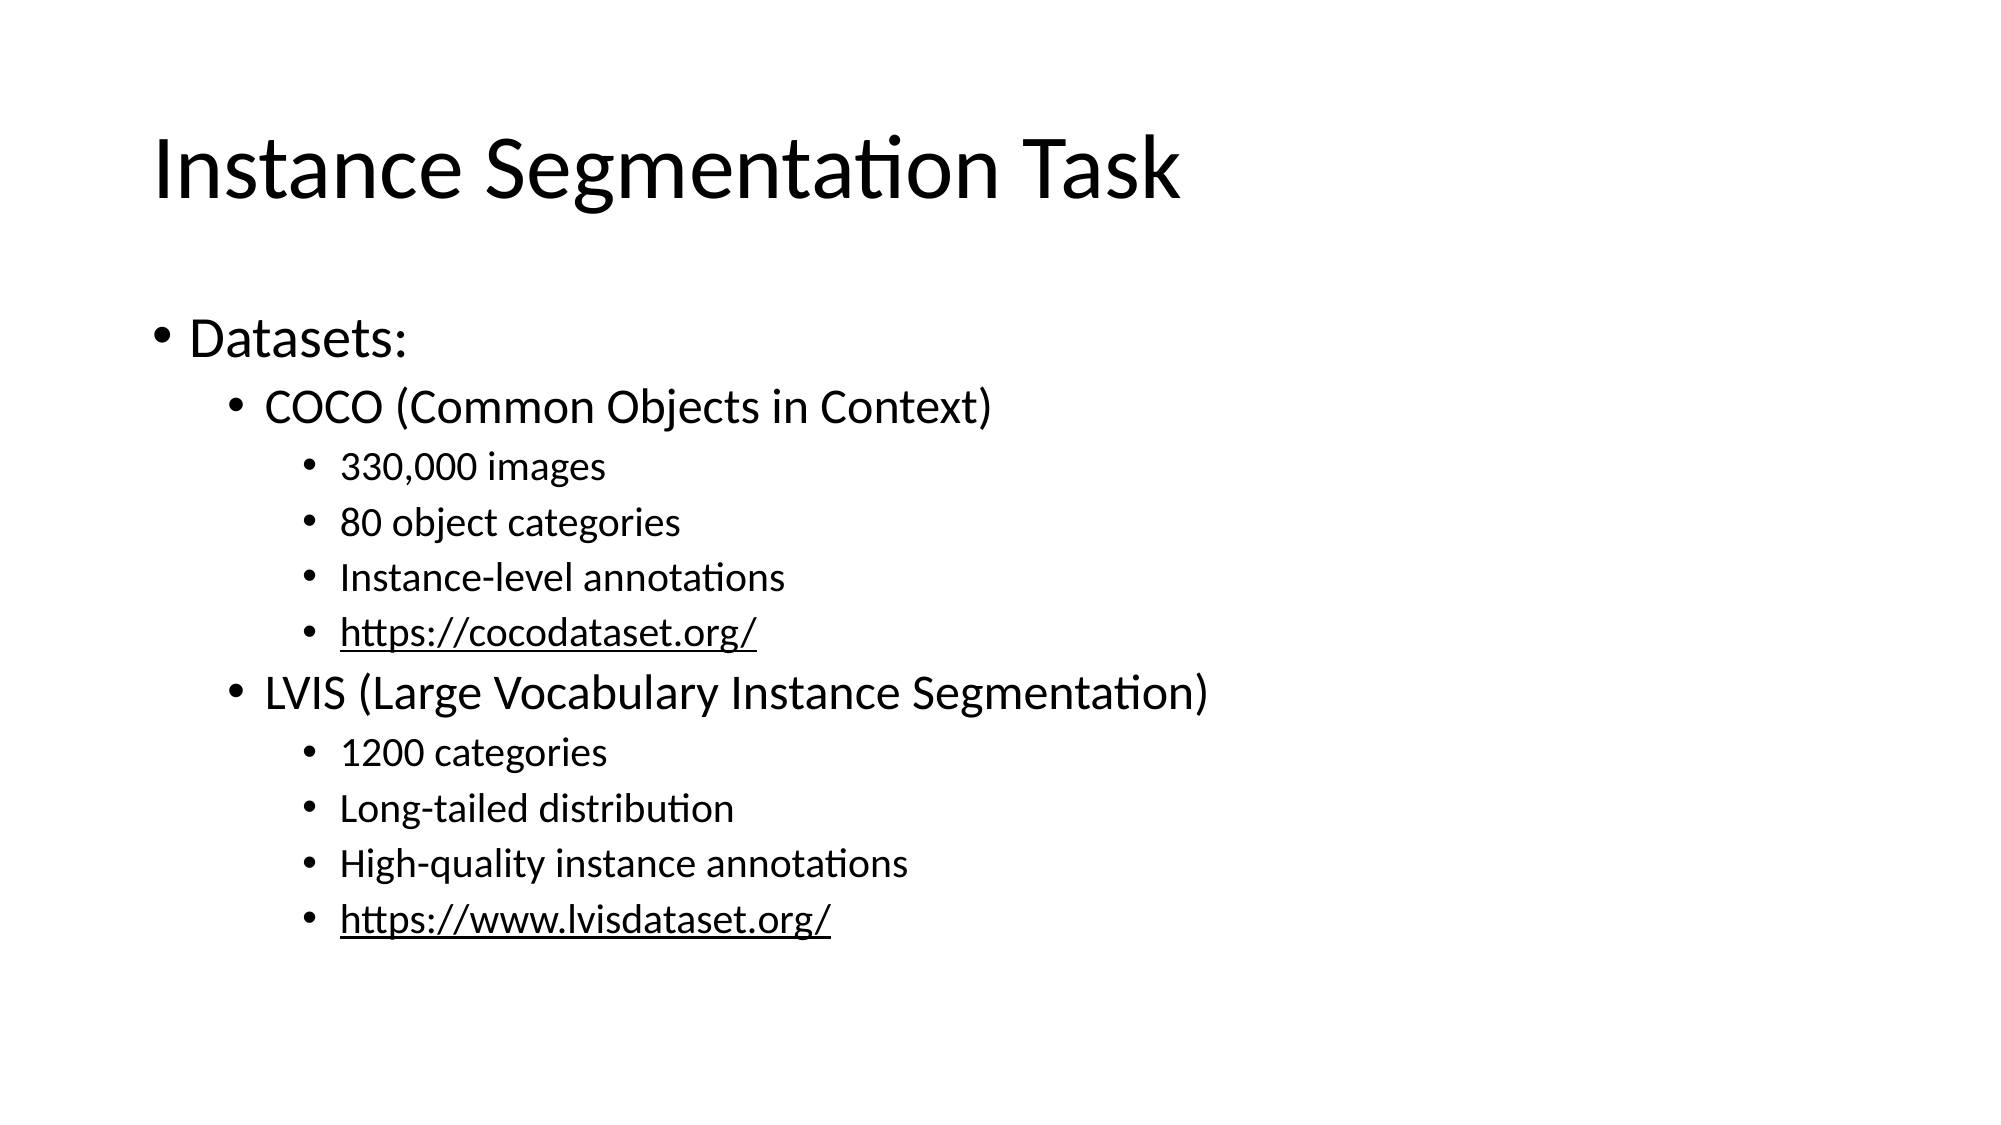

# Instance Segmentation Task
Datasets:
COCO (Common Objects in Context)
330,000 images
80 object categories
Instance-level annotations
https://cocodataset.org/
LVIS (Large Vocabulary Instance Segmentation)
1200 categories
Long-tailed distribution
High-quality instance annotations
https://www.lvisdataset.org/